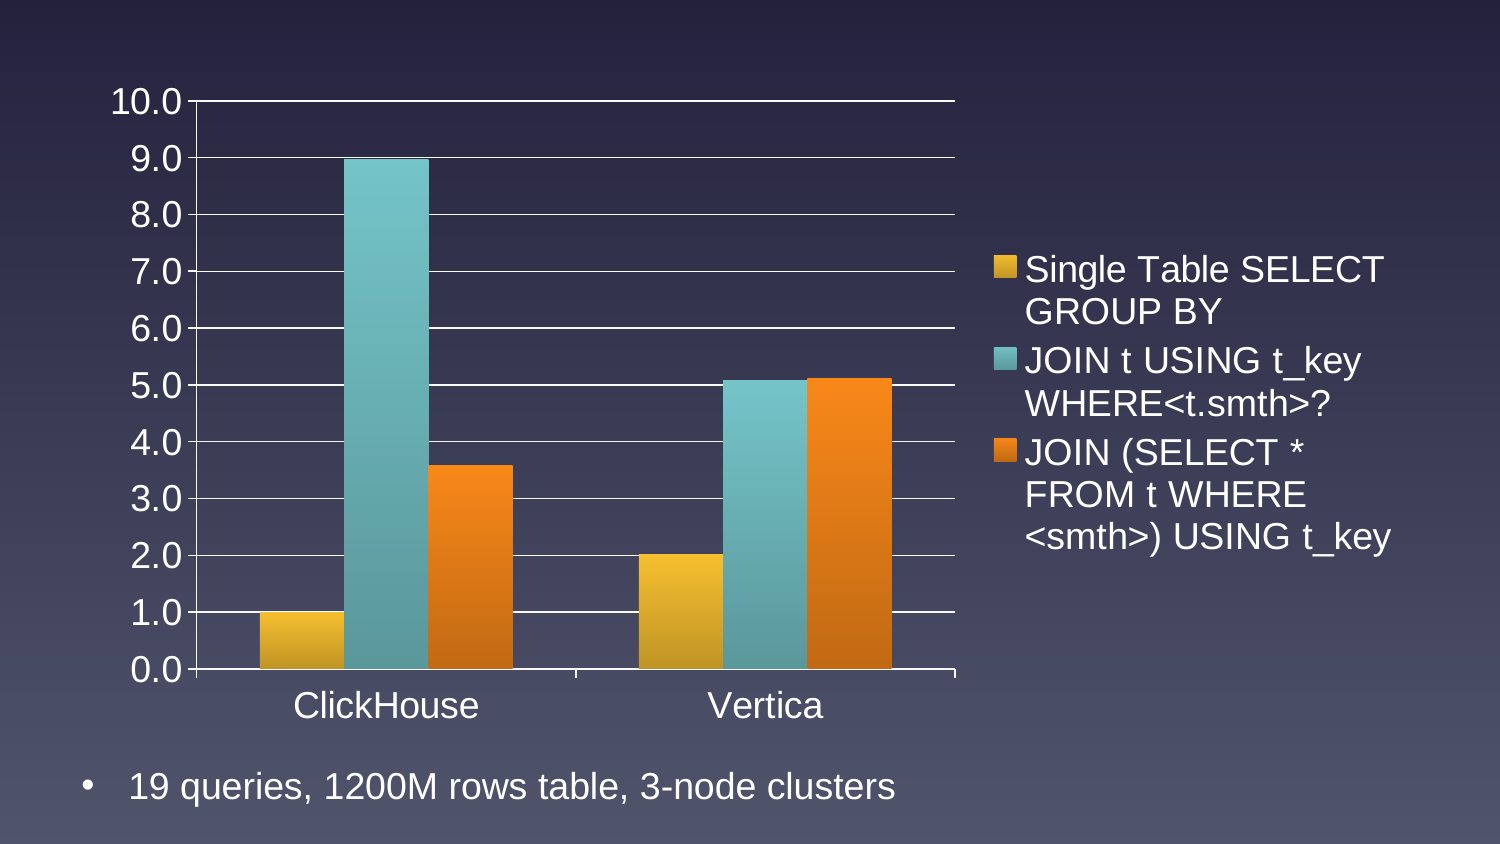

### Chart

| Category | Single Table SELECT GROUP BY | JOIN t USING t_key WHERE<t.smth>? | JOIN (SELECT * FROM t WHERE <smth>) USING t_key |
|---|---|---|---|
| ClickHouse | 0.99 | 8.970000000000002 | 3.58 |
| Vertica | 2.01 | 5.07 | 5.119999999999997 |
19 queries, 1200M rows table, 3-node clusters